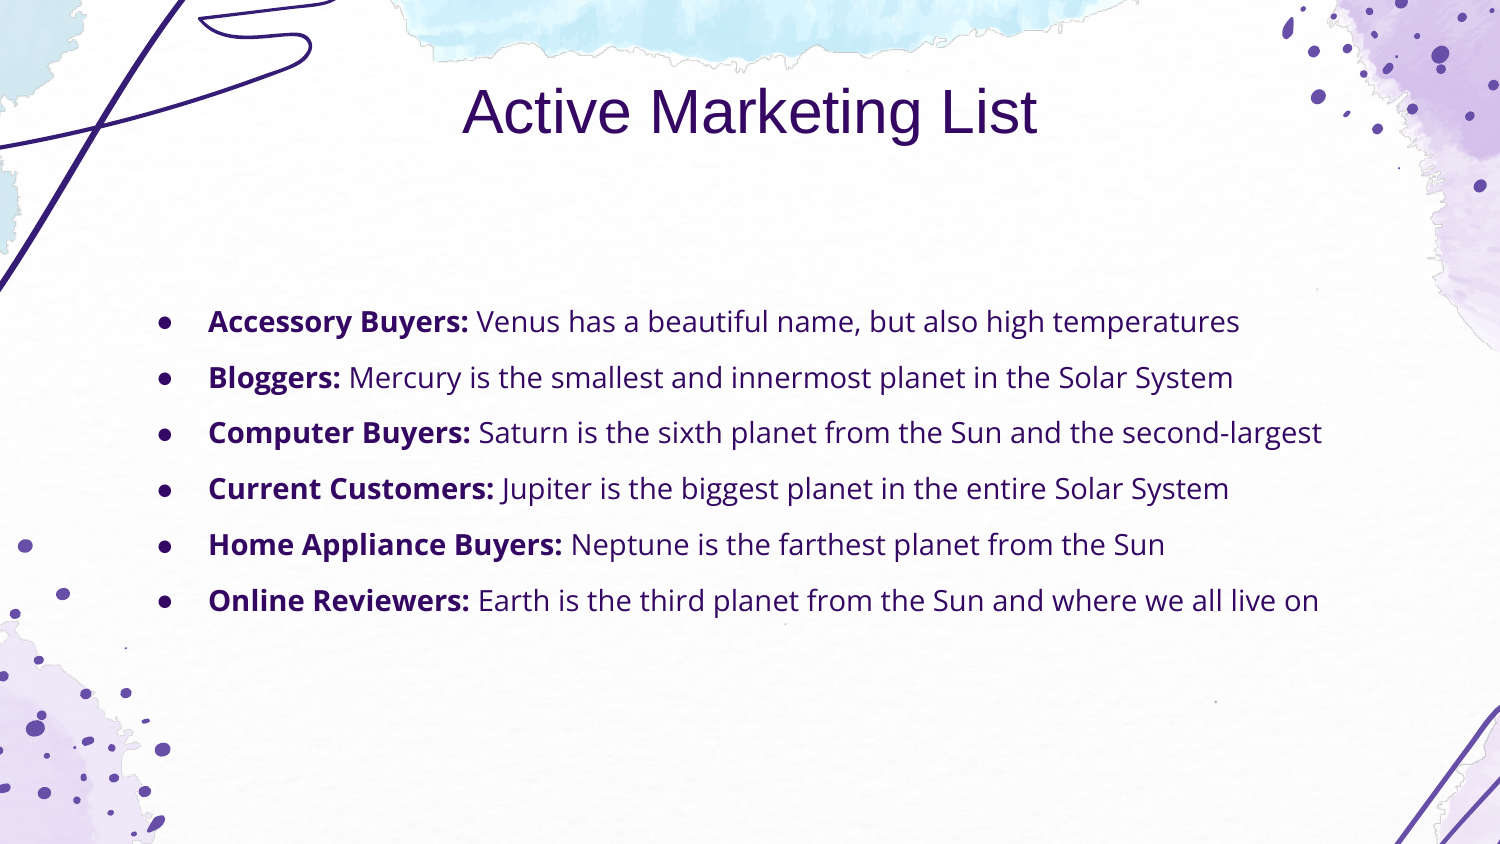

# Active Marketing List
Accessory Buyers: Venus has a beautiful name, but also high temperatures
Bloggers: Mercury is the smallest and innermost planet in the Solar System
Computer Buyers: Saturn is the sixth planet from the Sun and the second-largest
Current Customers: Jupiter is the biggest planet in the entire Solar System
Home Appliance Buyers: Neptune is the farthest planet from the Sun
Online Reviewers: Earth is the third planet from the Sun and where we all live on